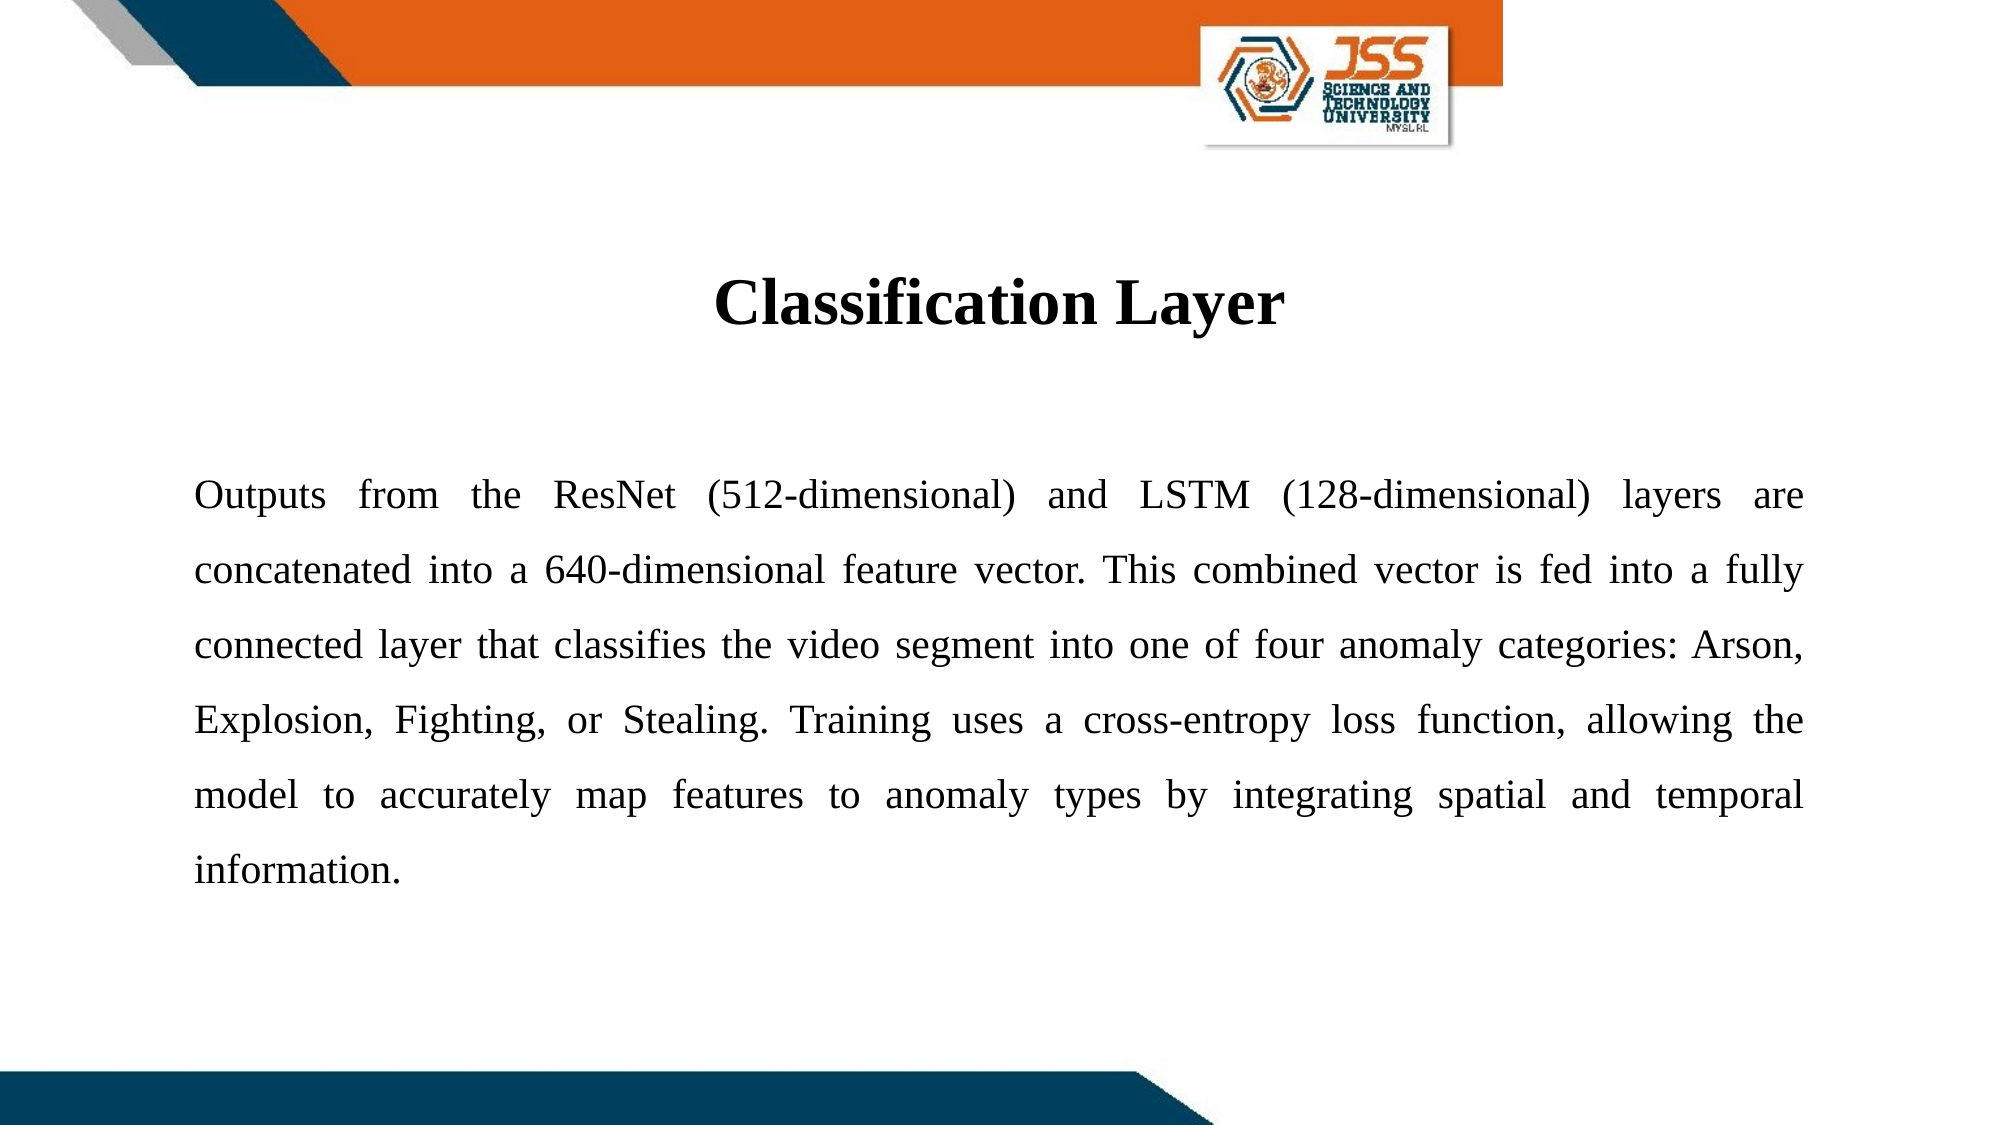

Classification Layer
# Outputs from the ResNet (512-dimensional) and LSTM (128-dimensional) layers are concatenated into a 640-dimensional feature vector. This combined vector is fed into a fully connected layer that classifies the video segment into one of four anomaly categories: Arson, Explosion, Fighting, or Stealing. Training uses a cross-entropy loss function, allowing the model to accurately map features to anomaly types by integrating spatial and temporal information.